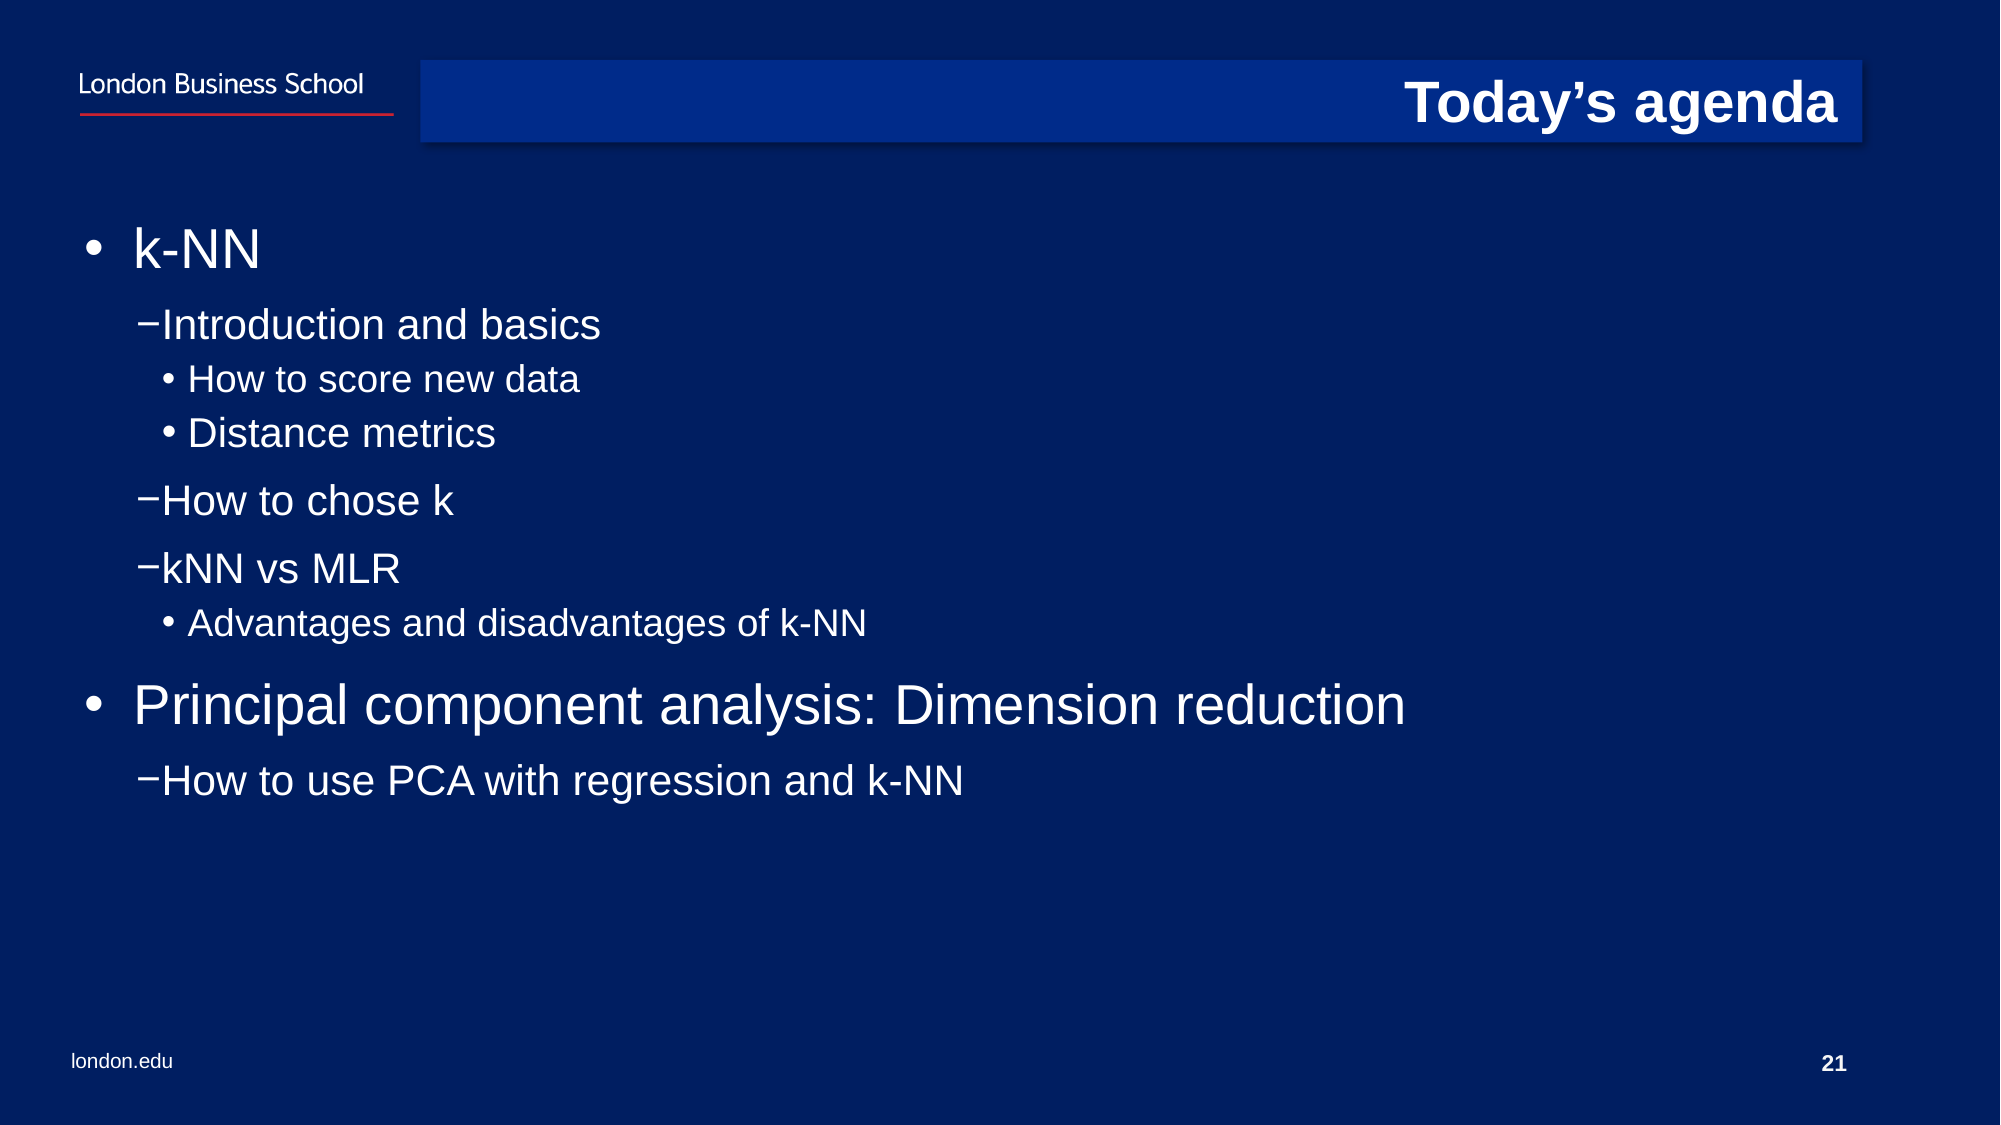

# Today’s agenda
k-NN
Introduction and basics
How to score new data
Distance metrics
How to chose k
kNN vs MLR
Advantages and disadvantages of k-NN
Principal component analysis: Dimension reduction
How to use PCA with regression and k-NN